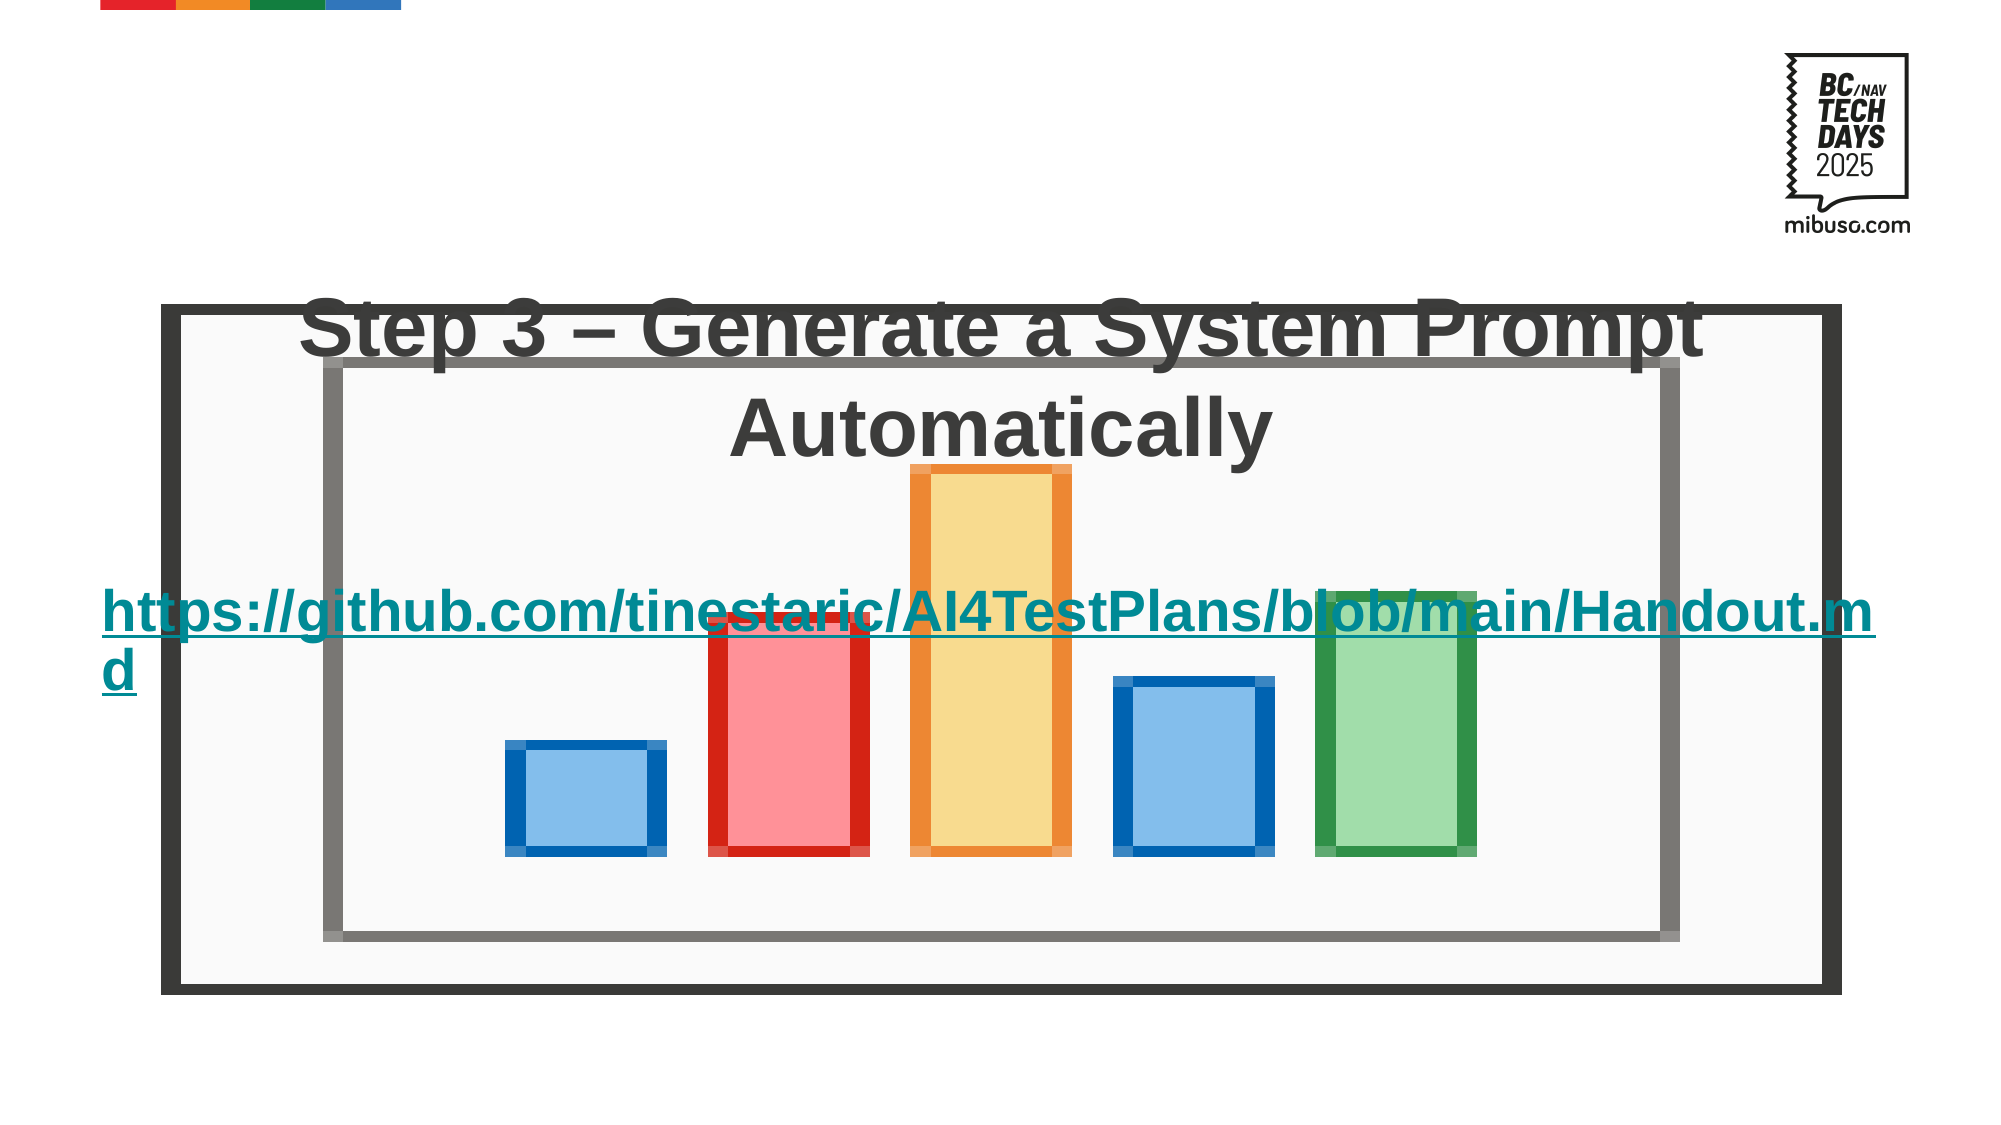

#

Step 3 – Generate a System Prompt Automatically

https://github.com/tinestaric/AI4TestPlans/blob/main/Handout.md